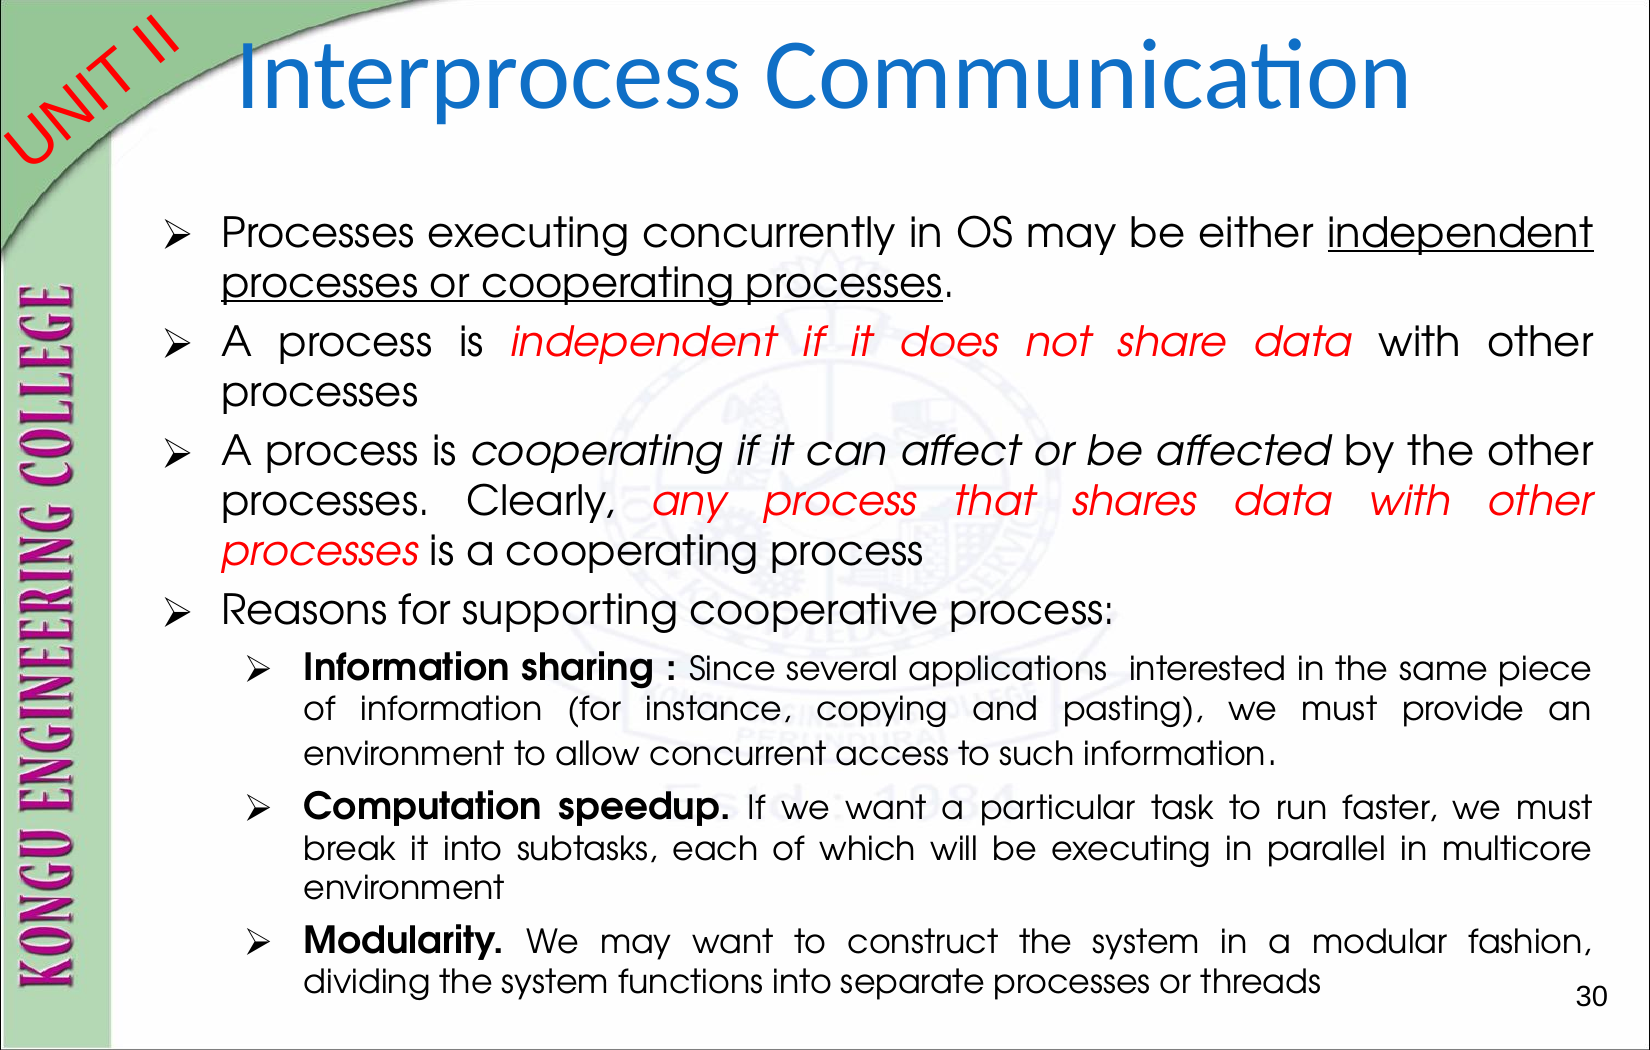

# Interprocess Communication
Processes executing concurrently in OS may be either independent processes or cooperating processes.
A process is independent if it does not share data with other processes
A process is cooperating if it can affect or be affected by the other processes. Clearly, any process that shares data with other processes is a cooperating process
Reasons for supporting cooperative process:
Information sharing : Since several applications  interested in the same piece of information (for instance, copying and pasting), we must provide an environment to allow concurrent access to such information.
Computation speedup. If we want a particular task to run faster, we must break it into subtasks, each of which will be executing in parallel in multicore environment
Modularity. We may want to construct the system in a modular fashion, dividing the system functions into separate processes or threads
  30